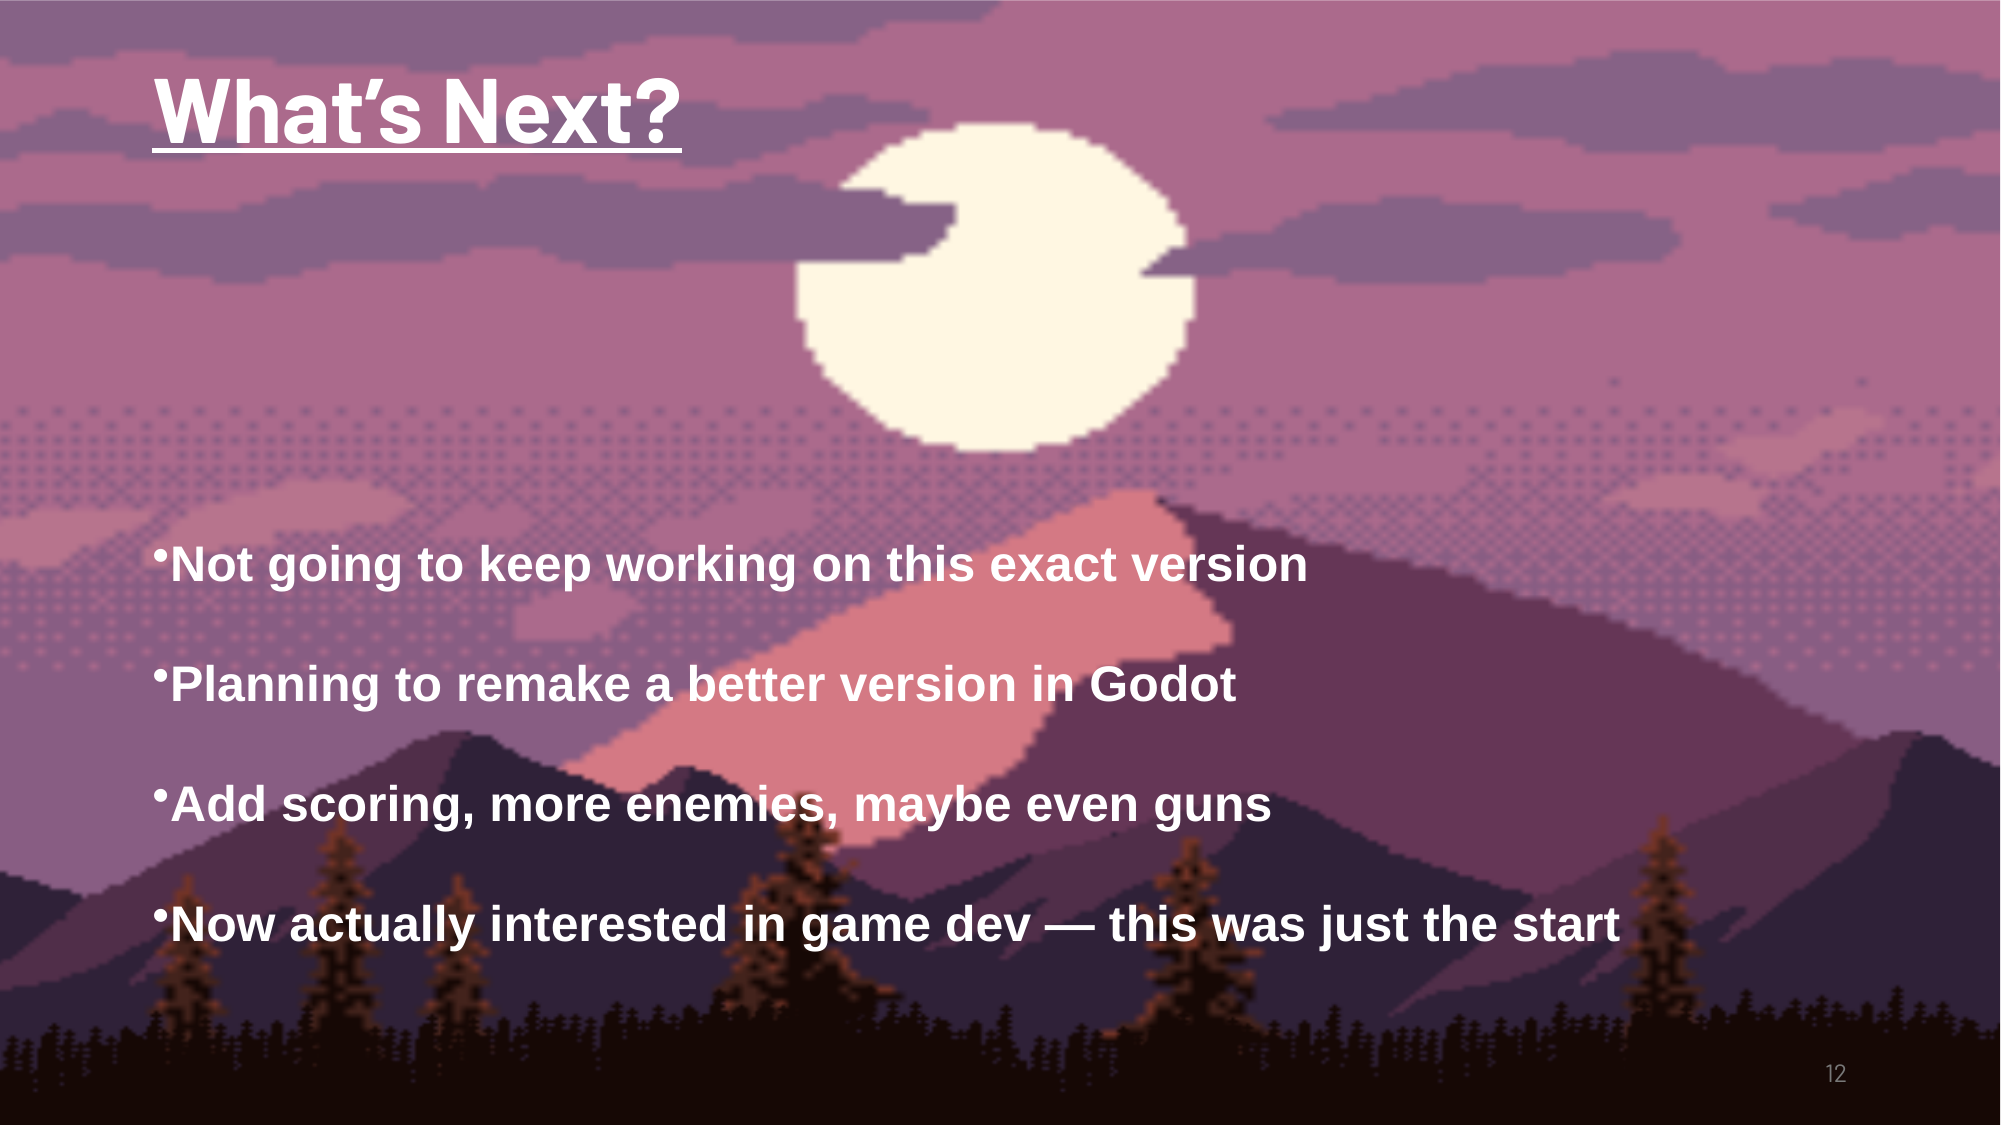

# What’s Next?
Not going to keep working on this exact version

Planning to remake a better version in Godot

Add scoring, more enemies, maybe even guns

Now actually interested in game dev — this was just the start
12